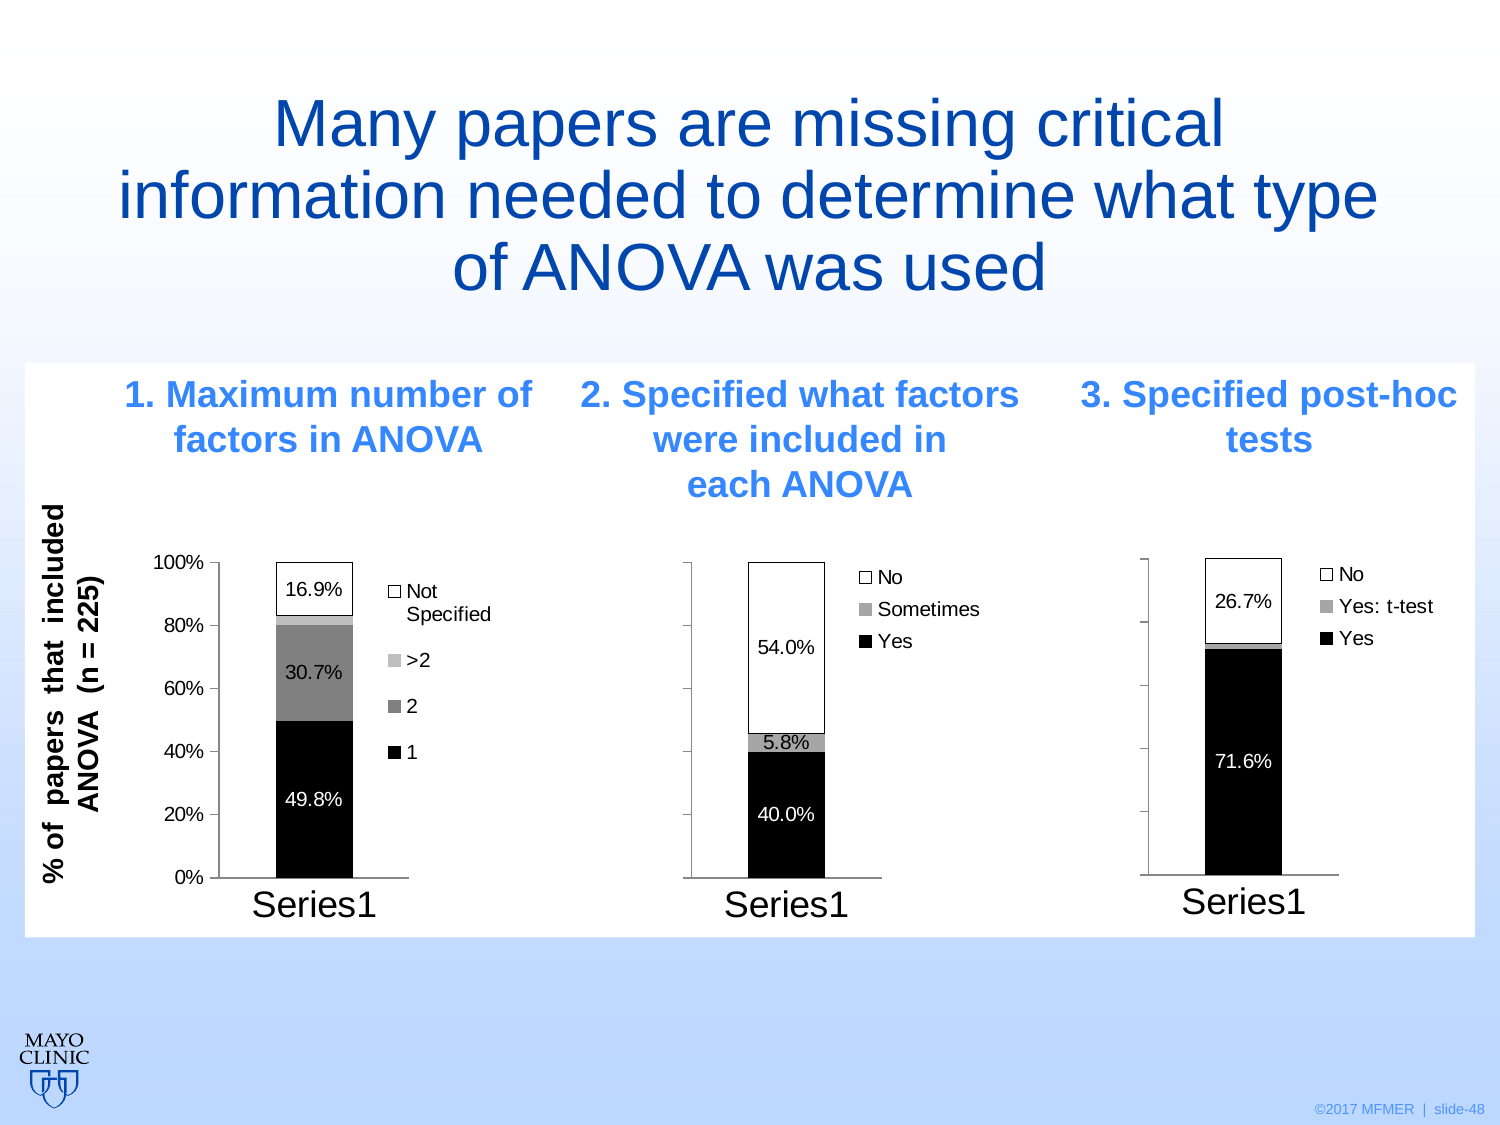

# Many papers are missing critical information needed to determine what type of ANOVA was used

1. Maximum number of
factors in ANOVA
2. Specified what factors
were included in
each ANOVA
3. Specified post-hoc
tests

### Chart

| Category | Yes | Yes: t-test | No |
|---|---|---|---|
|  | 161.0 | 4.0 | 60.0 |

### Chart

| Category | 1 | 2 | >2 | Not Specified |
|---|---|---|---|---|
|  | 112.0 | 69.0 | 6.0 | 38.0 |

### Chart

| Category | Yes | Sometimes | No |
|---|---|---|---|
|  | 90.0 | 13.0 | 122.0 |
% of  papers  that  included
ANOVA  (n = 225)